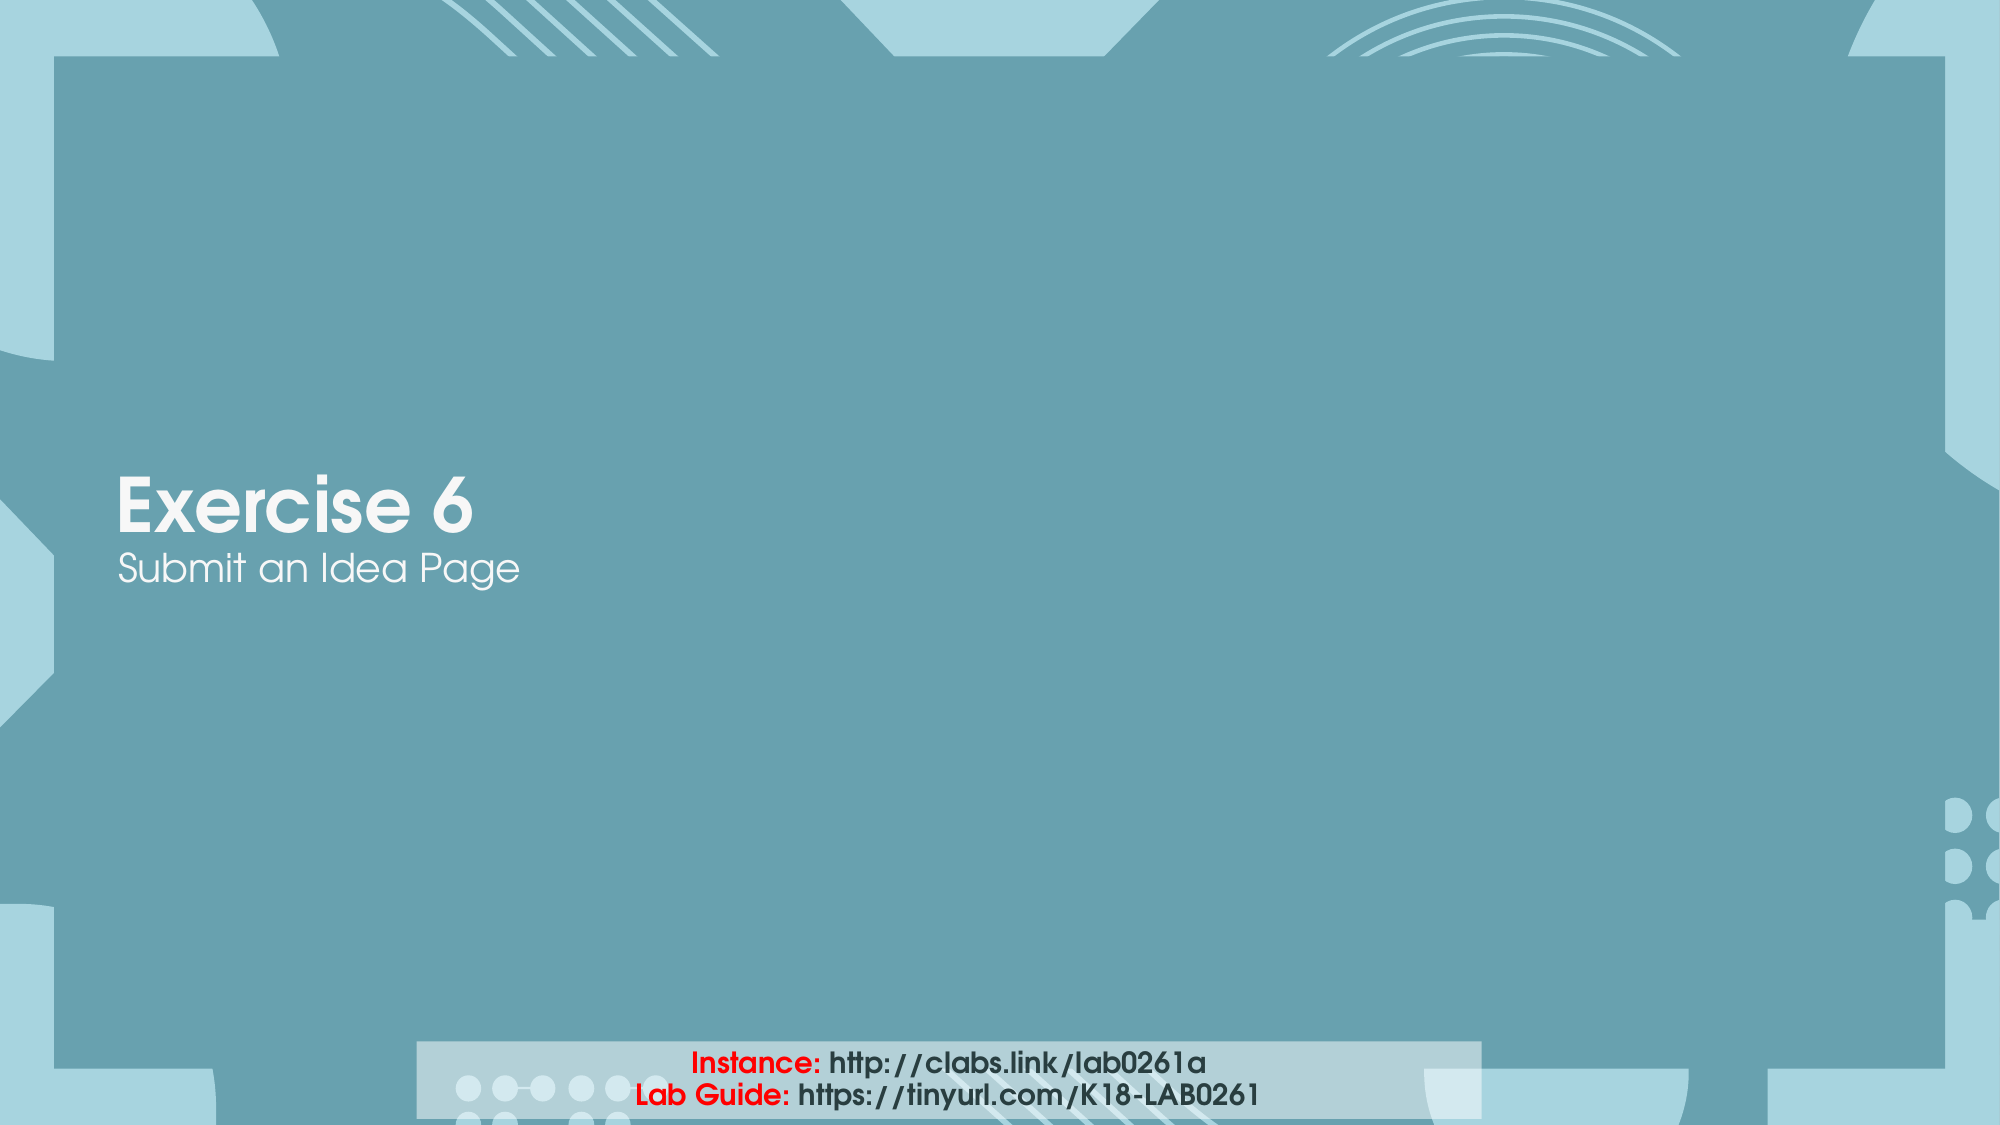

# Exercise 6
Submit an Idea Page